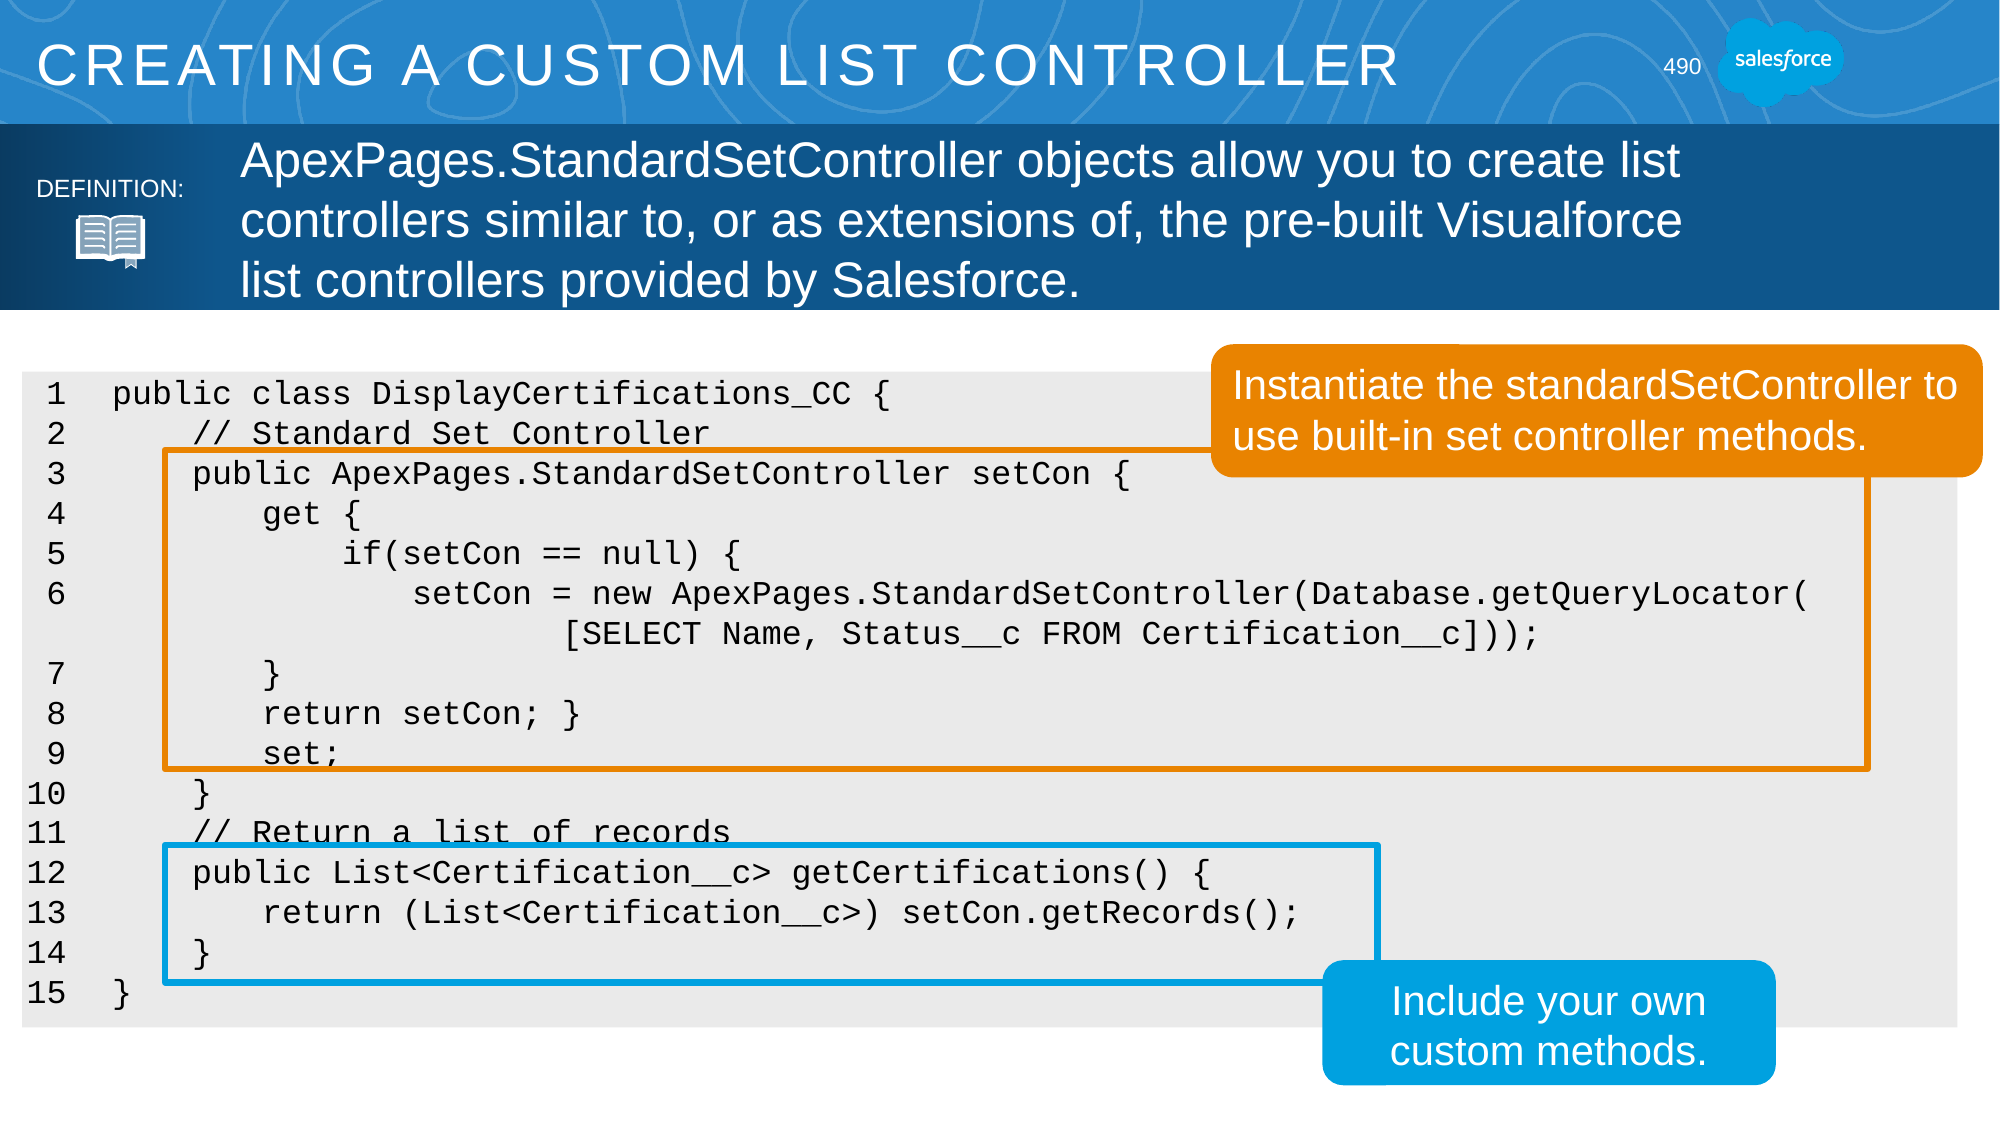

# Creating a Custom List Controller
490
ApexPages.StandardSetController objects allow you to create list
controllers similar to, or as extensions of, the pre-built Visualforce
list controllers provided by Salesforce.
DEFINITION:

Instantiate the standardSetController to use built-in set controller methods.

1
2
3
4
5
6

7
8
9
10
11
12
13
14
15
public class DisplayCertifications_CC {
    // Standard Set Controller
    public ApexPages.StandardSetController setCon {
	get {
	    if(setCon == null) {
		setCon = new ApexPages.StandardSetController(Database.getQueryLocator( 				[SELECT Name, Status__c FROM Certification__c]));
	}
	return setCon; }
	set;
    }
    // Return a list of records
    public List<Certification__c> getCertifications() {
	return (List<Certification__c>) setCon.getRecords();
    }
}

Include your own custom methods.